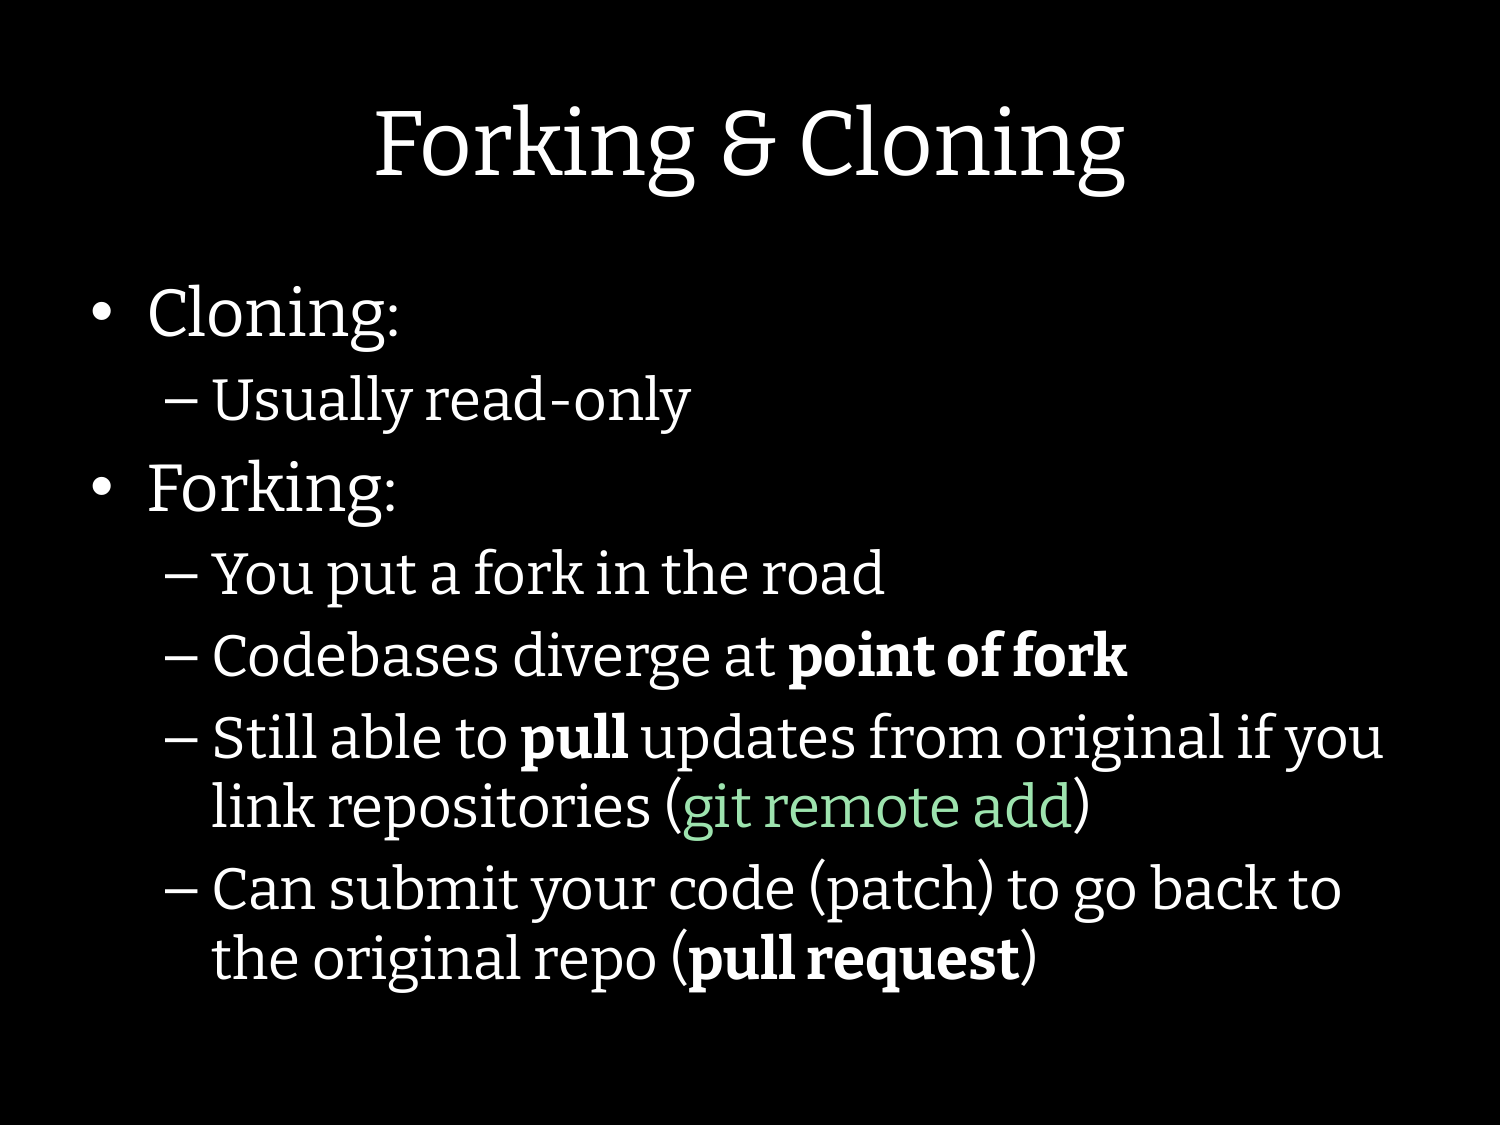

# Forking & Cloning
Cloning:
Usually read-only
Forking:
You put a fork in the road
Codebases diverge at point of fork
Still able to pull updates from original if you link repositories (git remote add)
Can submit your code (patch) to go back to the original repo (pull request)